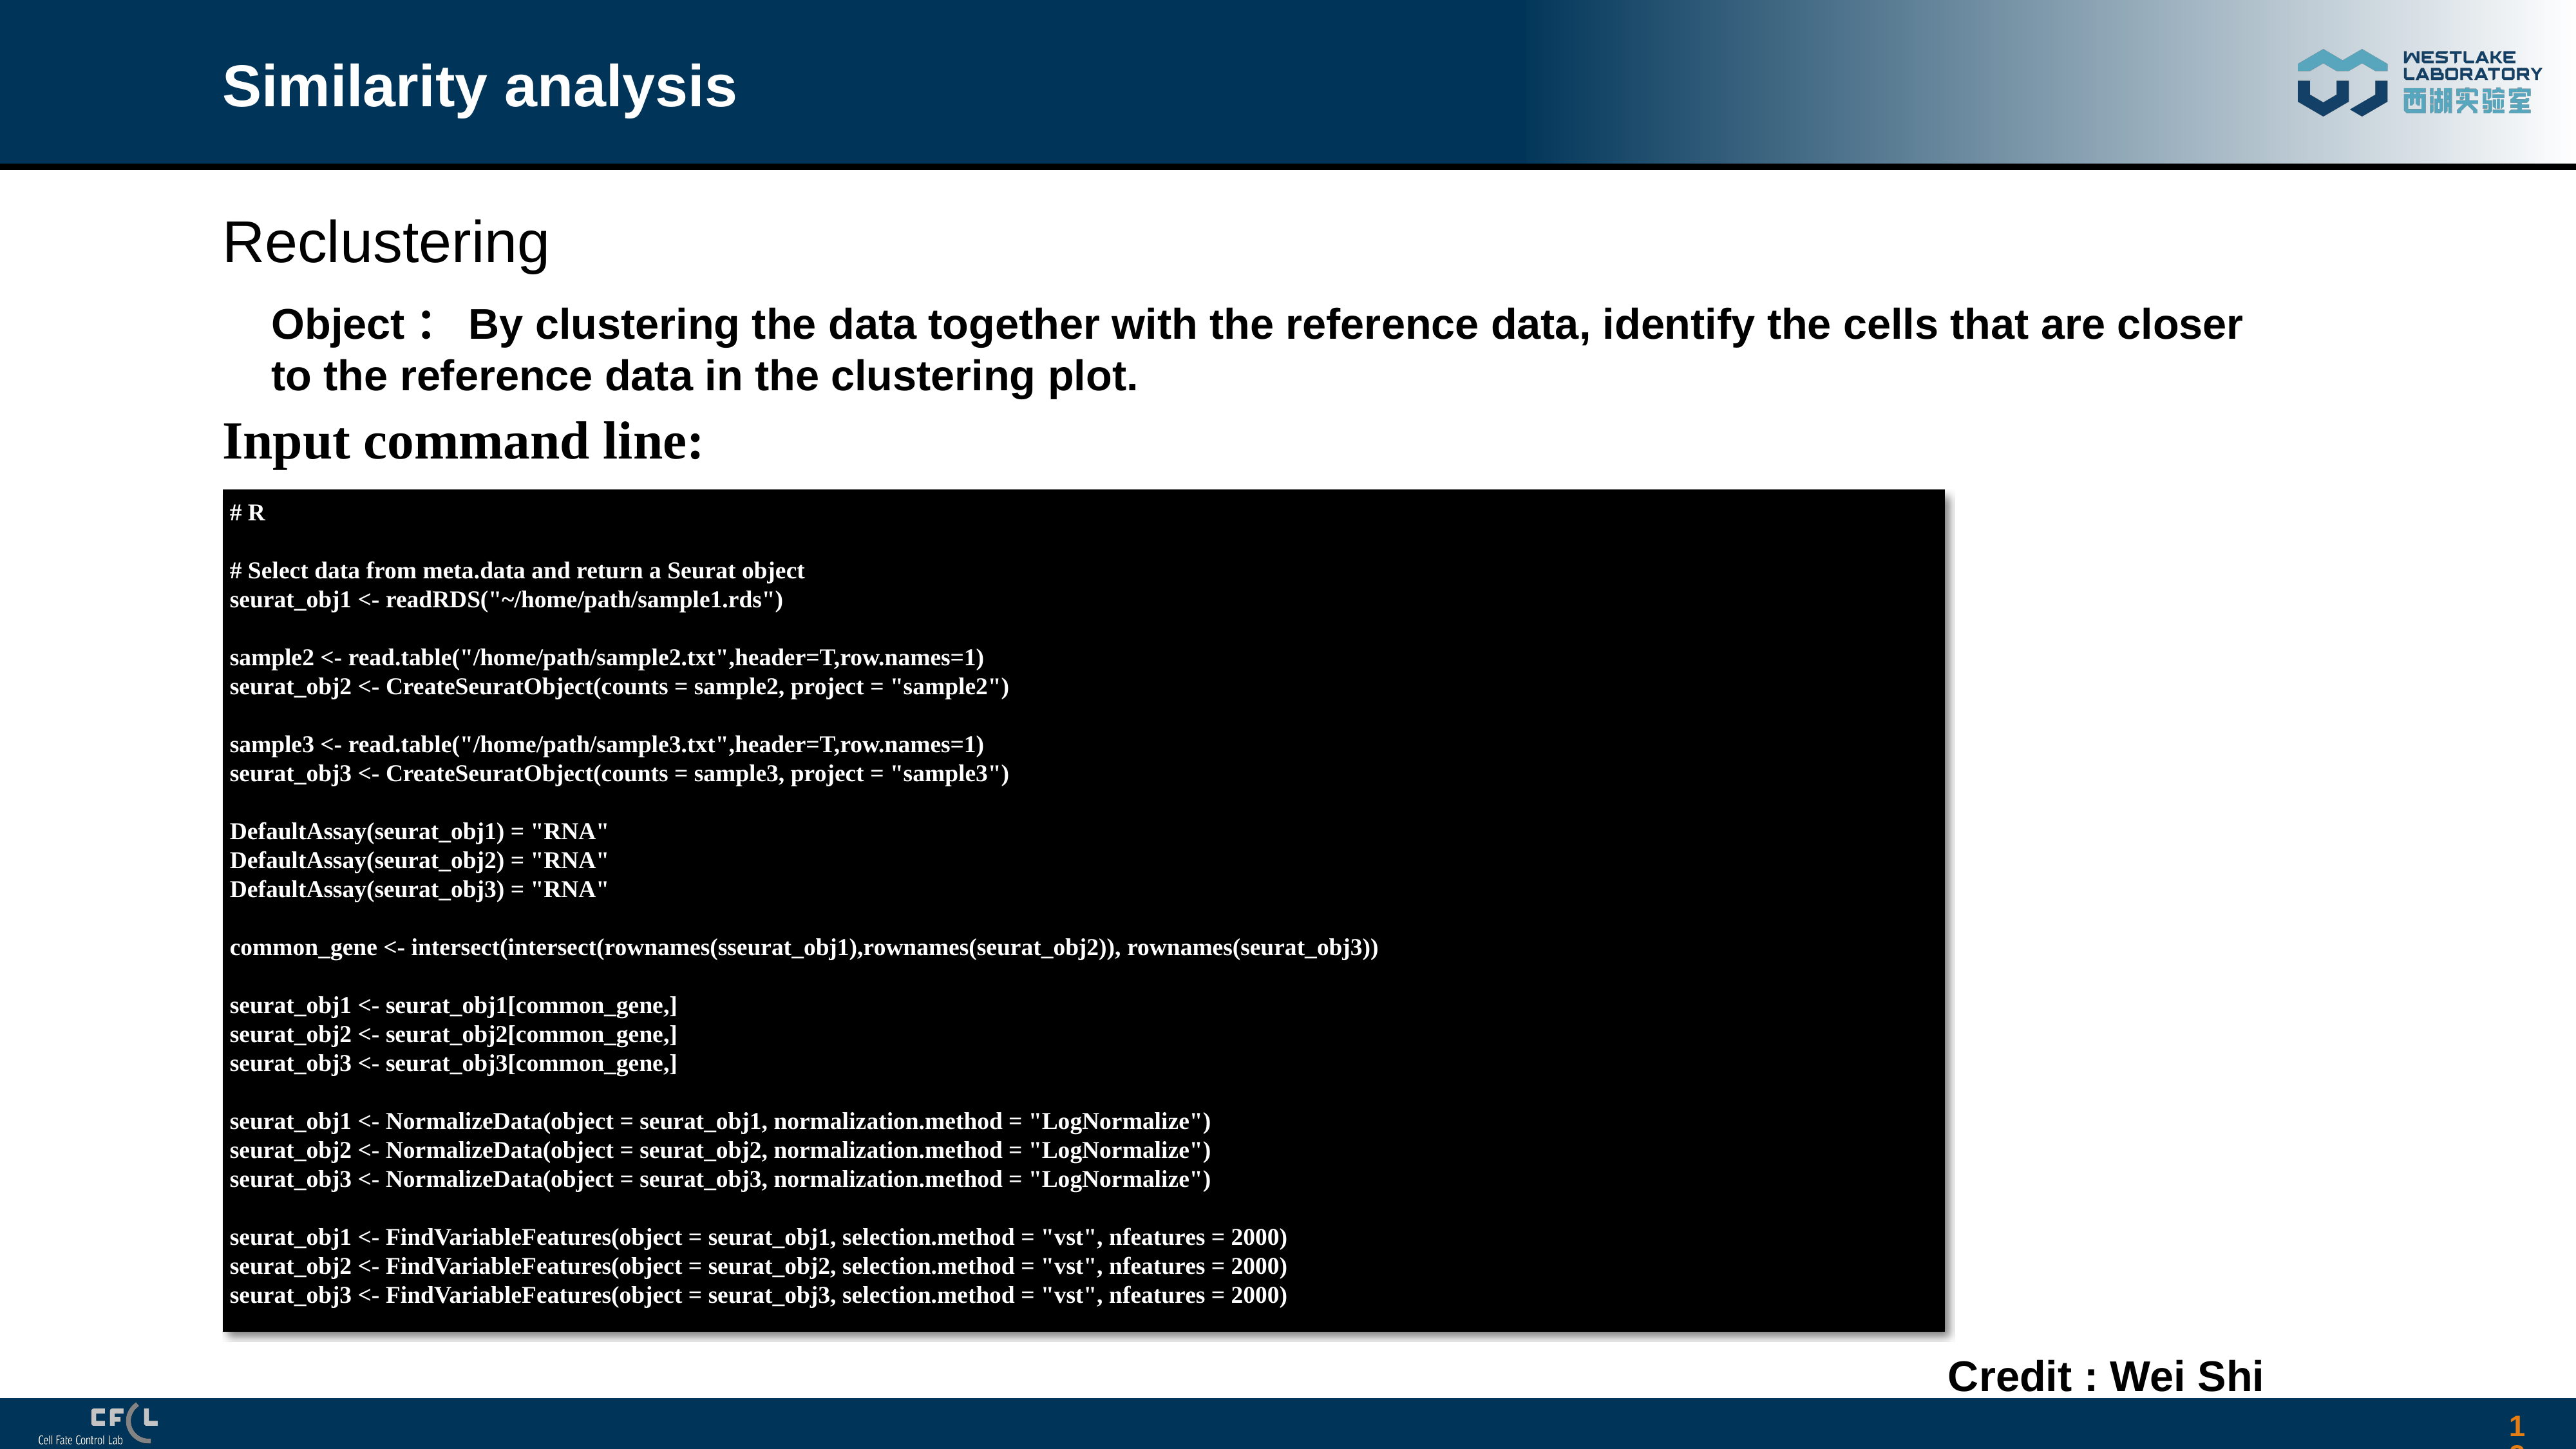

# Similarity analysis
Reclustering
Object：By clustering the data together with the reference data, identify the cells that are closer to the reference data in the clustering plot.
Input command line:
# R

# Select data from meta.data and return a Seurat object
seurat_obj1 <- readRDS("~/home/path/sample1.rds")

sample2 <- read.table("/home/path/sample2.txt",header=T,row.names=1)
seurat_obj2 <- CreateSeuratObject(counts = sample2, project = "sample2")

sample3 <- read.table("/home/path/sample3.txt",header=T,row.names=1)
seurat_obj3 <- CreateSeuratObject(counts = sample3, project = "sample3")

DefaultAssay(seurat_obj1) = "RNA"
DefaultAssay(seurat_obj2) = "RNA"
DefaultAssay(seurat_obj3) = "RNA"

common_gene <- intersect(intersect(rownames(sseurat_obj1),rownames(seurat_obj2)), rownames(seurat_obj3))

seurat_obj1 <- seurat_obj1[common_gene,]
seurat_obj2 <- seurat_obj2[common_gene,]
seurat_obj3 <- seurat_obj3[common_gene,]

seurat_obj1 <- NormalizeData(object = seurat_obj1, normalization.method = "LogNormalize")
seurat_obj2 <- NormalizeData(object = seurat_obj2, normalization.method = "LogNormalize")
seurat_obj3 <- NormalizeData(object = seurat_obj3, normalization.method = "LogNormalize")

seurat_obj1 <- FindVariableFeatures(object = seurat_obj1, selection.method = "vst", nfeatures = 2000)
seurat_obj2 <- FindVariableFeatures(object = seurat_obj2, selection.method = "vst", nfeatures = 2000)
seurat_obj3 <- FindVariableFeatures(object = seurat_obj3, selection.method = "vst", nfeatures = 2000)
Credit : Wei Shi
120